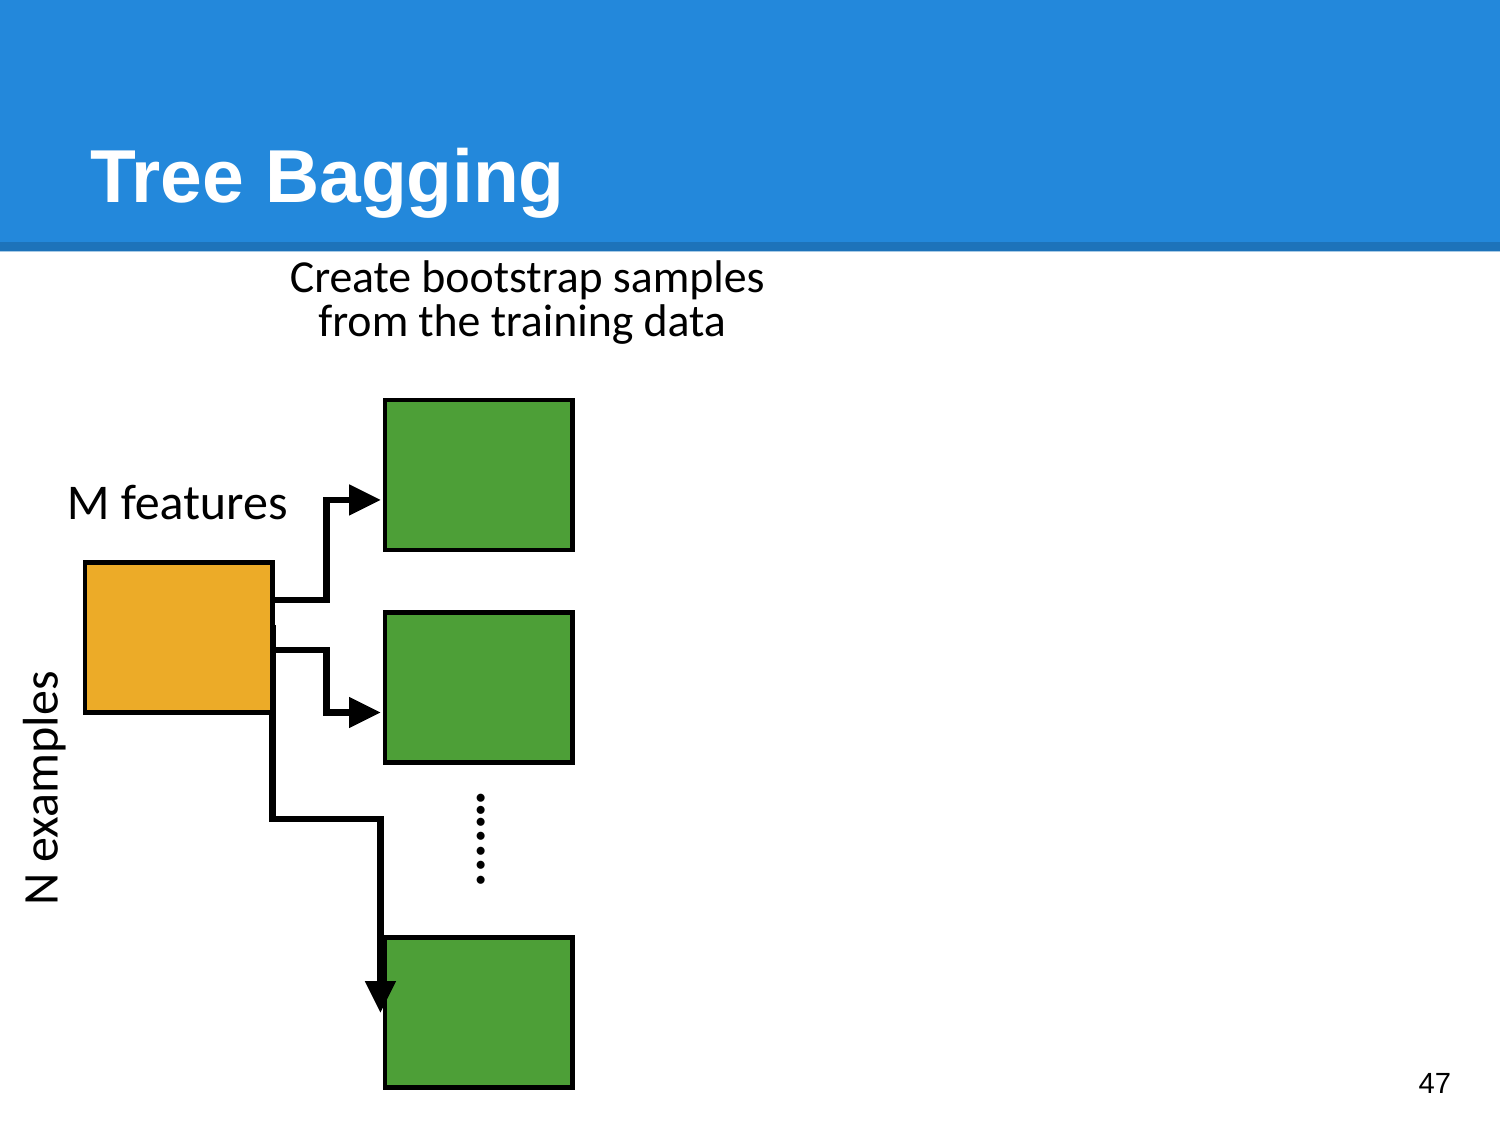

# Tree Bagging
Create bootstrap samples
from the training data

M features

N examples
....…

47